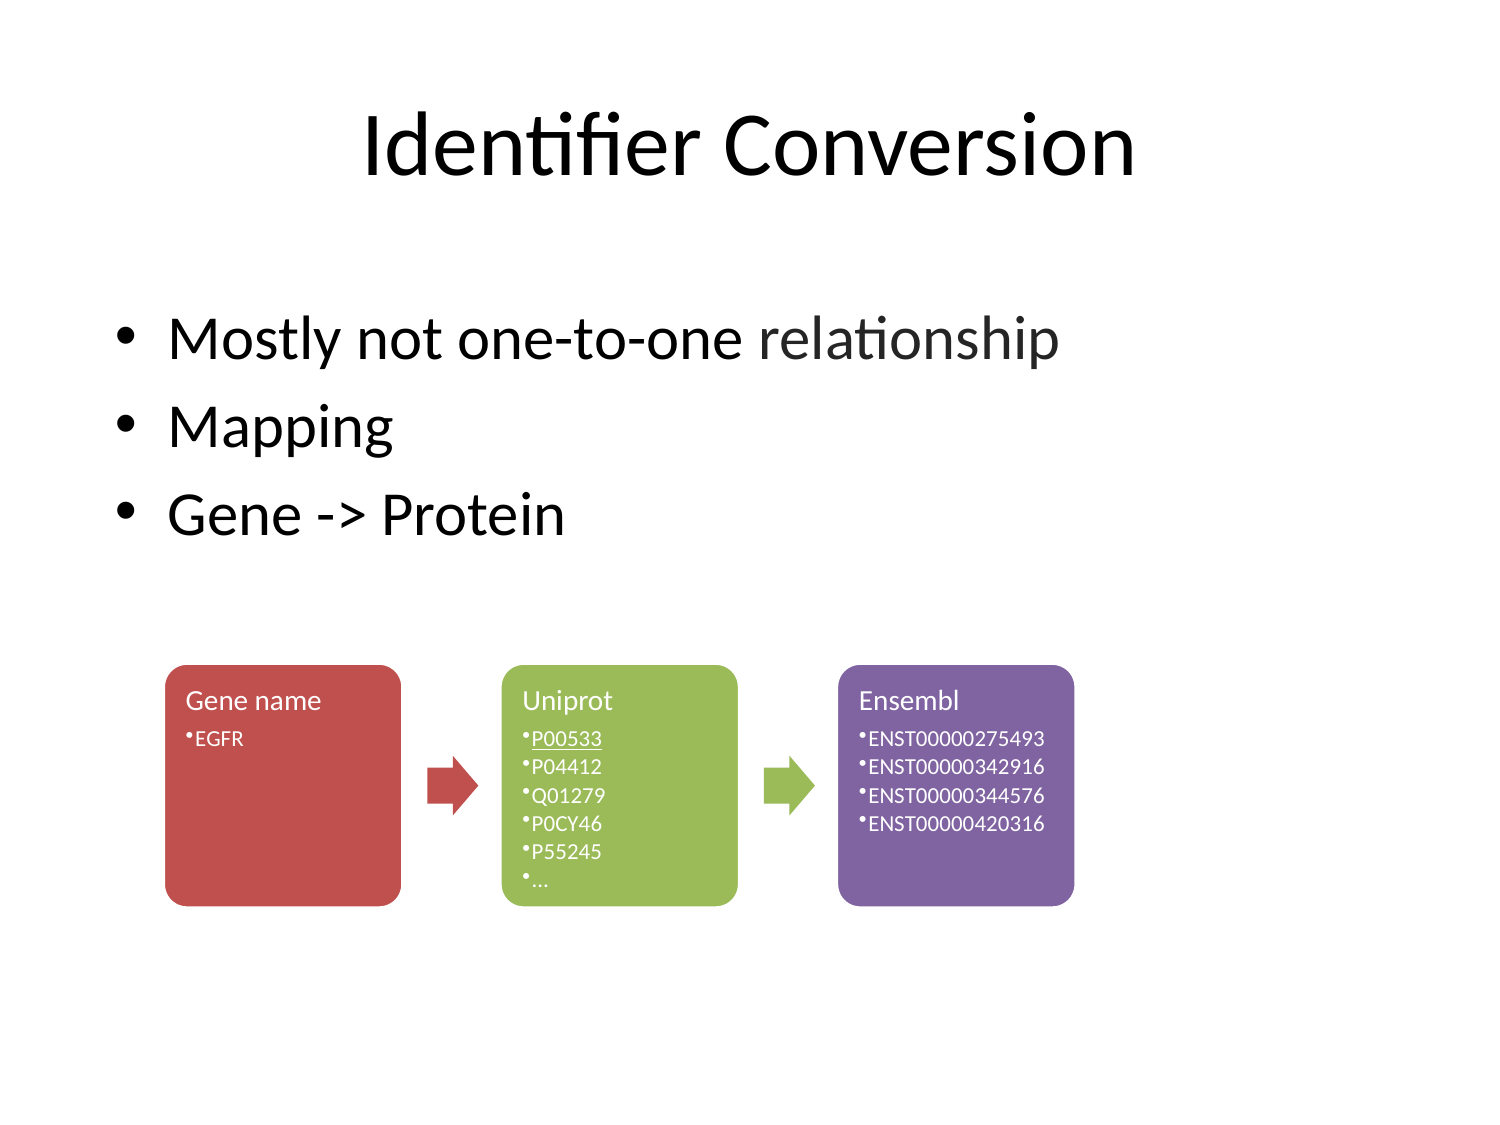

# Identifier Conversion
Mostly not one-to-one relationship
Mapping
Gene -> Protein
Gene name
EGFR

Uniprot
P00533
P04412
Q01279
P0CY46
P55245
...

Ensembl
ENST00000275493
ENST00000342916
ENST00000344576
ENST00000420316